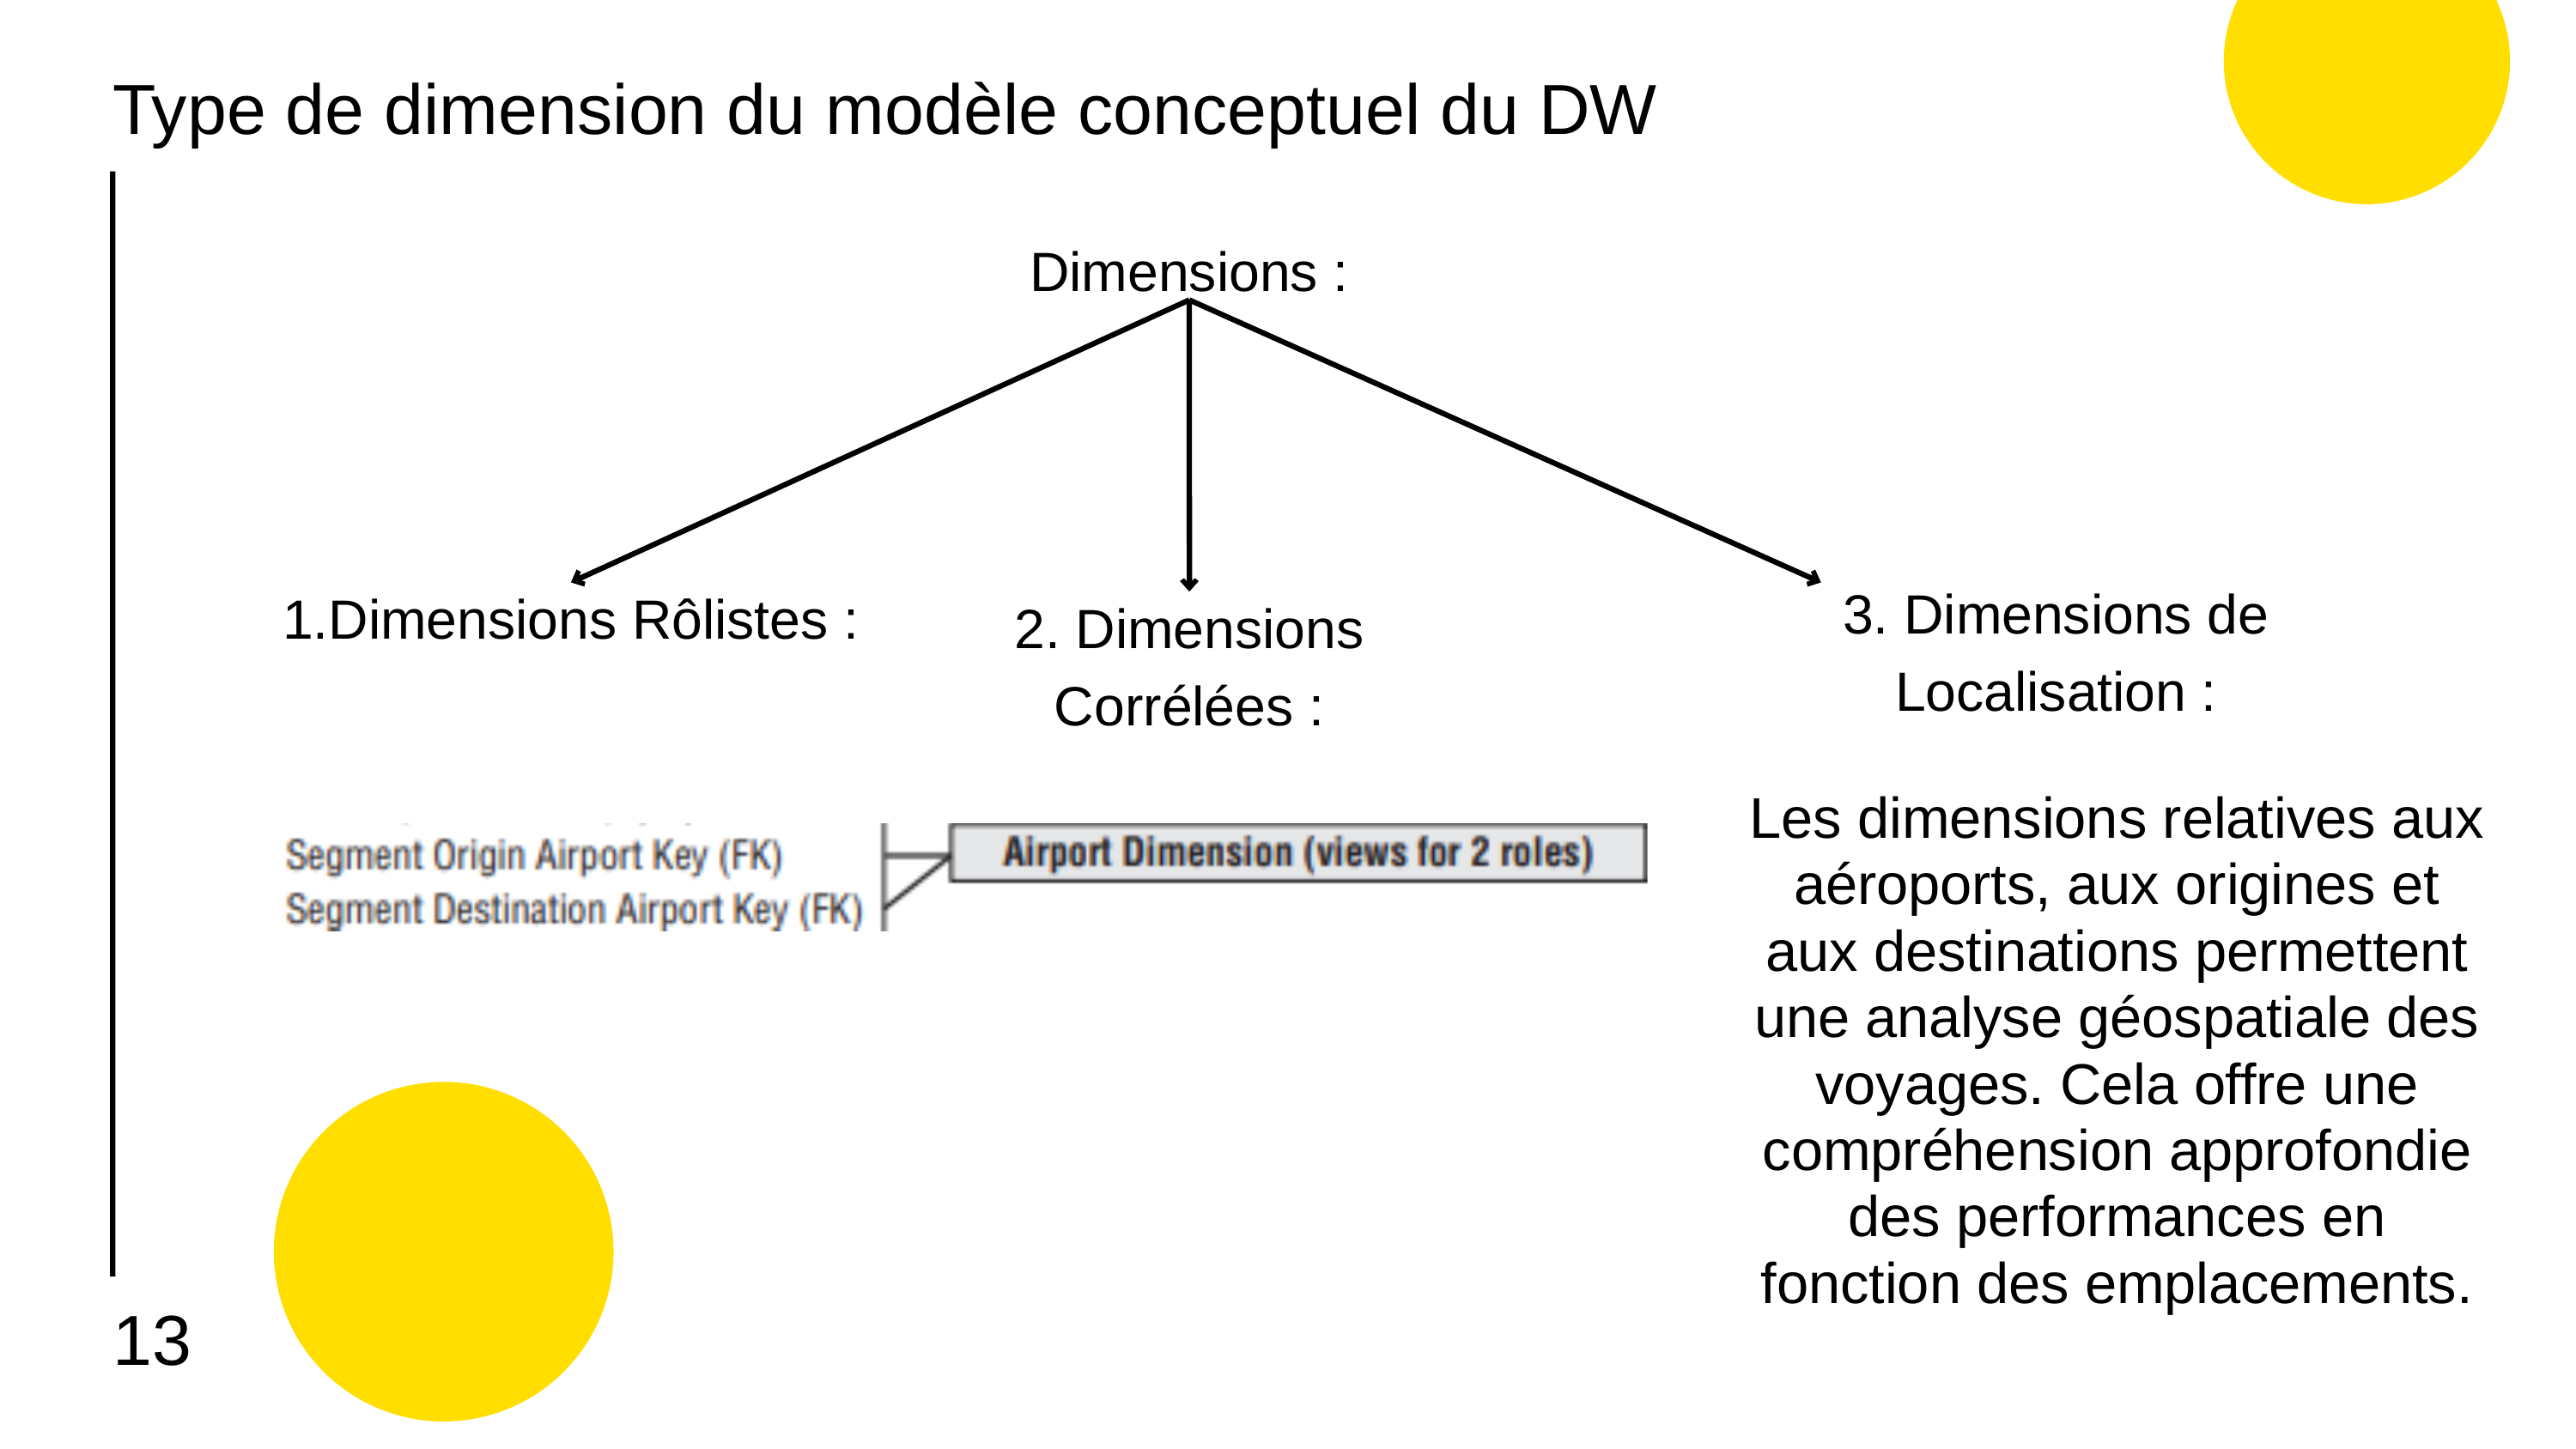

Type de dimension du modèle conceptuel du DW

Dimensions :

3. Dimensions de Localisation :
1.Dimensions Rôlistes :
2. Dimensions Corrélées :
Les dimensions relatives aux aéroports, aux origines et aux destinations permettent une analyse géospatiale des voyages. Cela offre une compréhension approfondie des performances en fonction des emplacements.

13